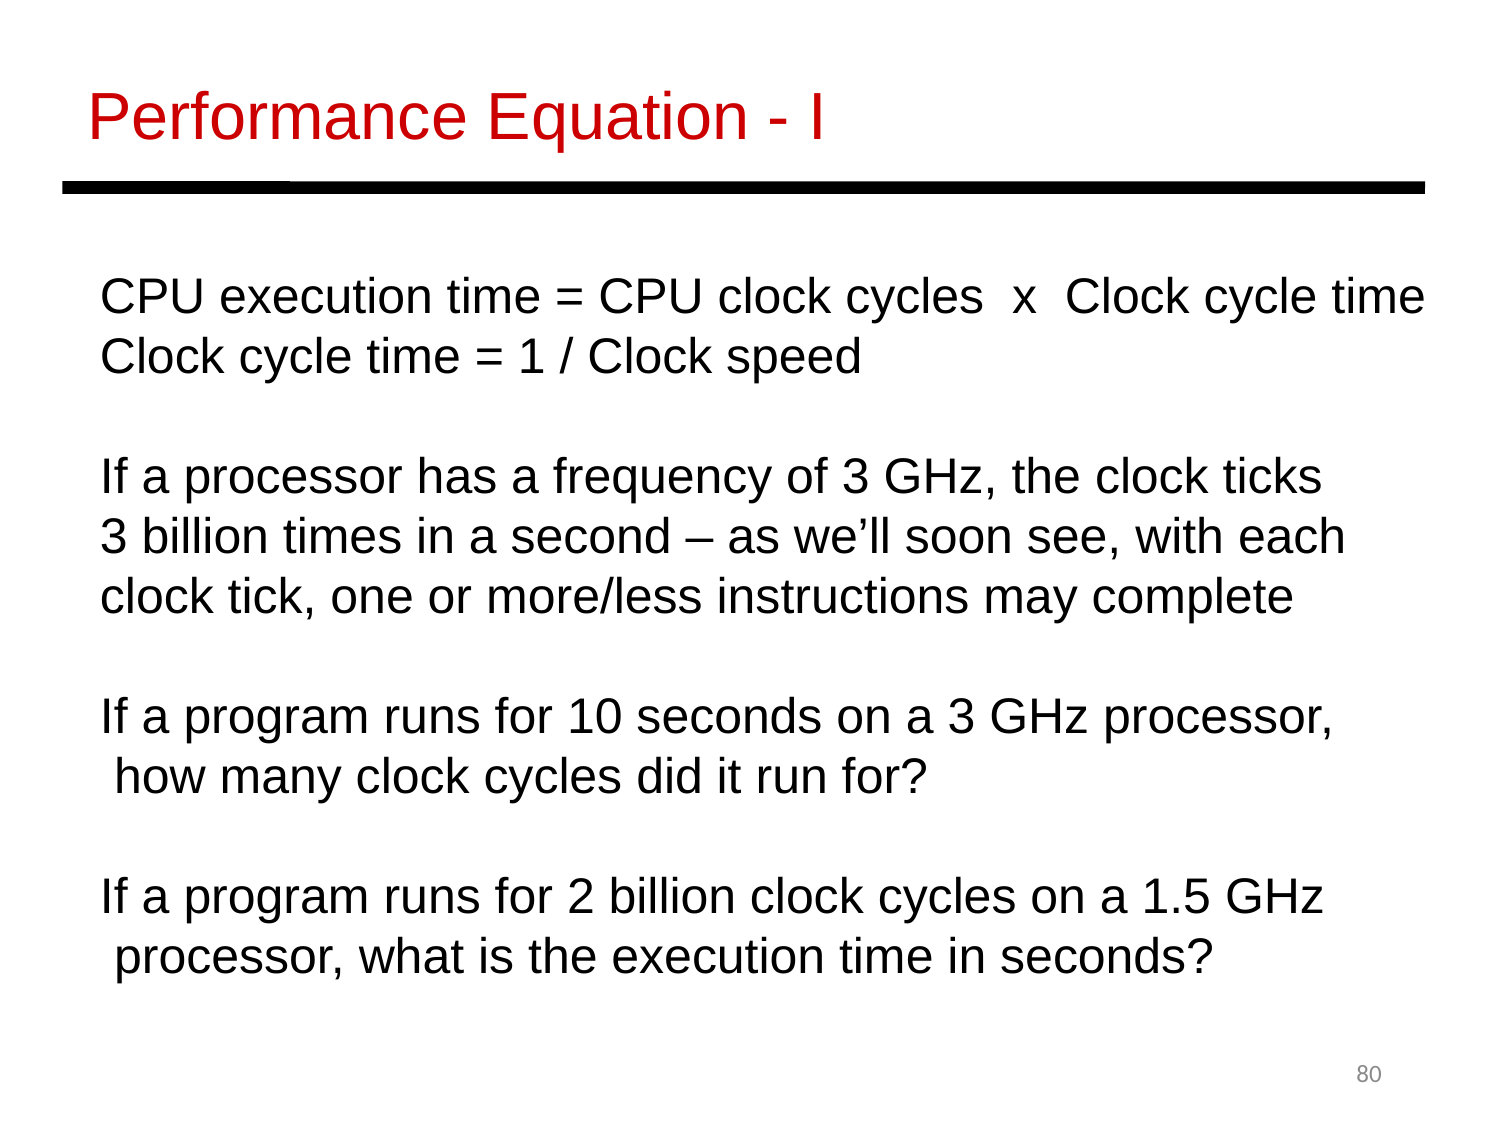

Performance Equation - I

CPU execution time = CPU clock cycles  x  Clock cycle time
Clock cycle time = 1 / Clock speed

If a processor has a frequency of 3 GHz, the clock ticks
3 billion times in a second – as we’ll soon see, with each
clock tick, one or more/less instructions may complete

If a program runs for 10 seconds on a 3 GHz processor,
 how many clock cycles did it run for?

If a program runs for 2 billion clock cycles on a 1.5 GHz
 processor, what is the execution time in seconds?
80